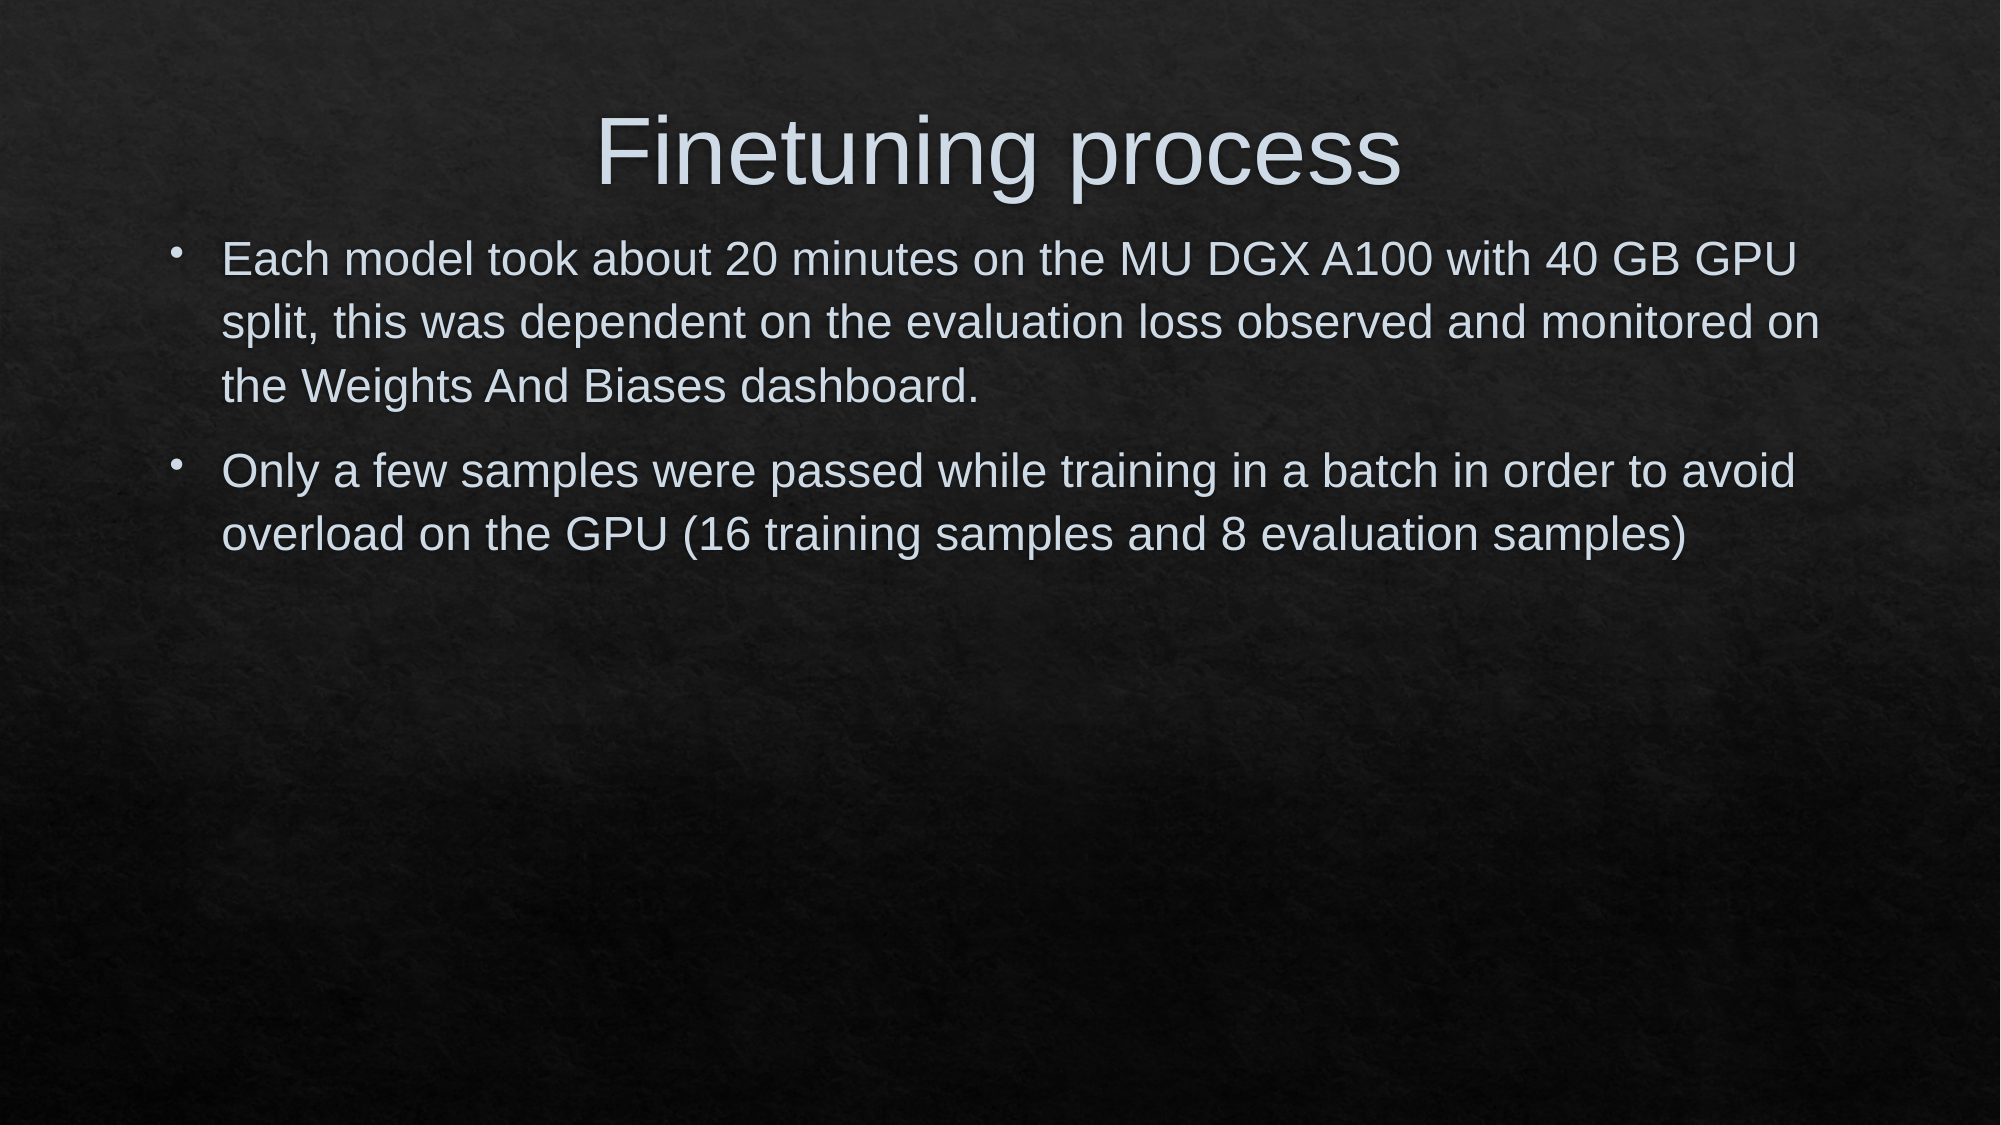

# Finetuning process
Each model took about 20 minutes on the MU DGX A100 with 40 GB GPU split, this was dependent on the evaluation loss observed and monitored on the Weights And Biases dashboard.
Only a few samples were passed while training in a batch in order to avoid overload on the GPU (16 training samples and 8 evaluation samples)